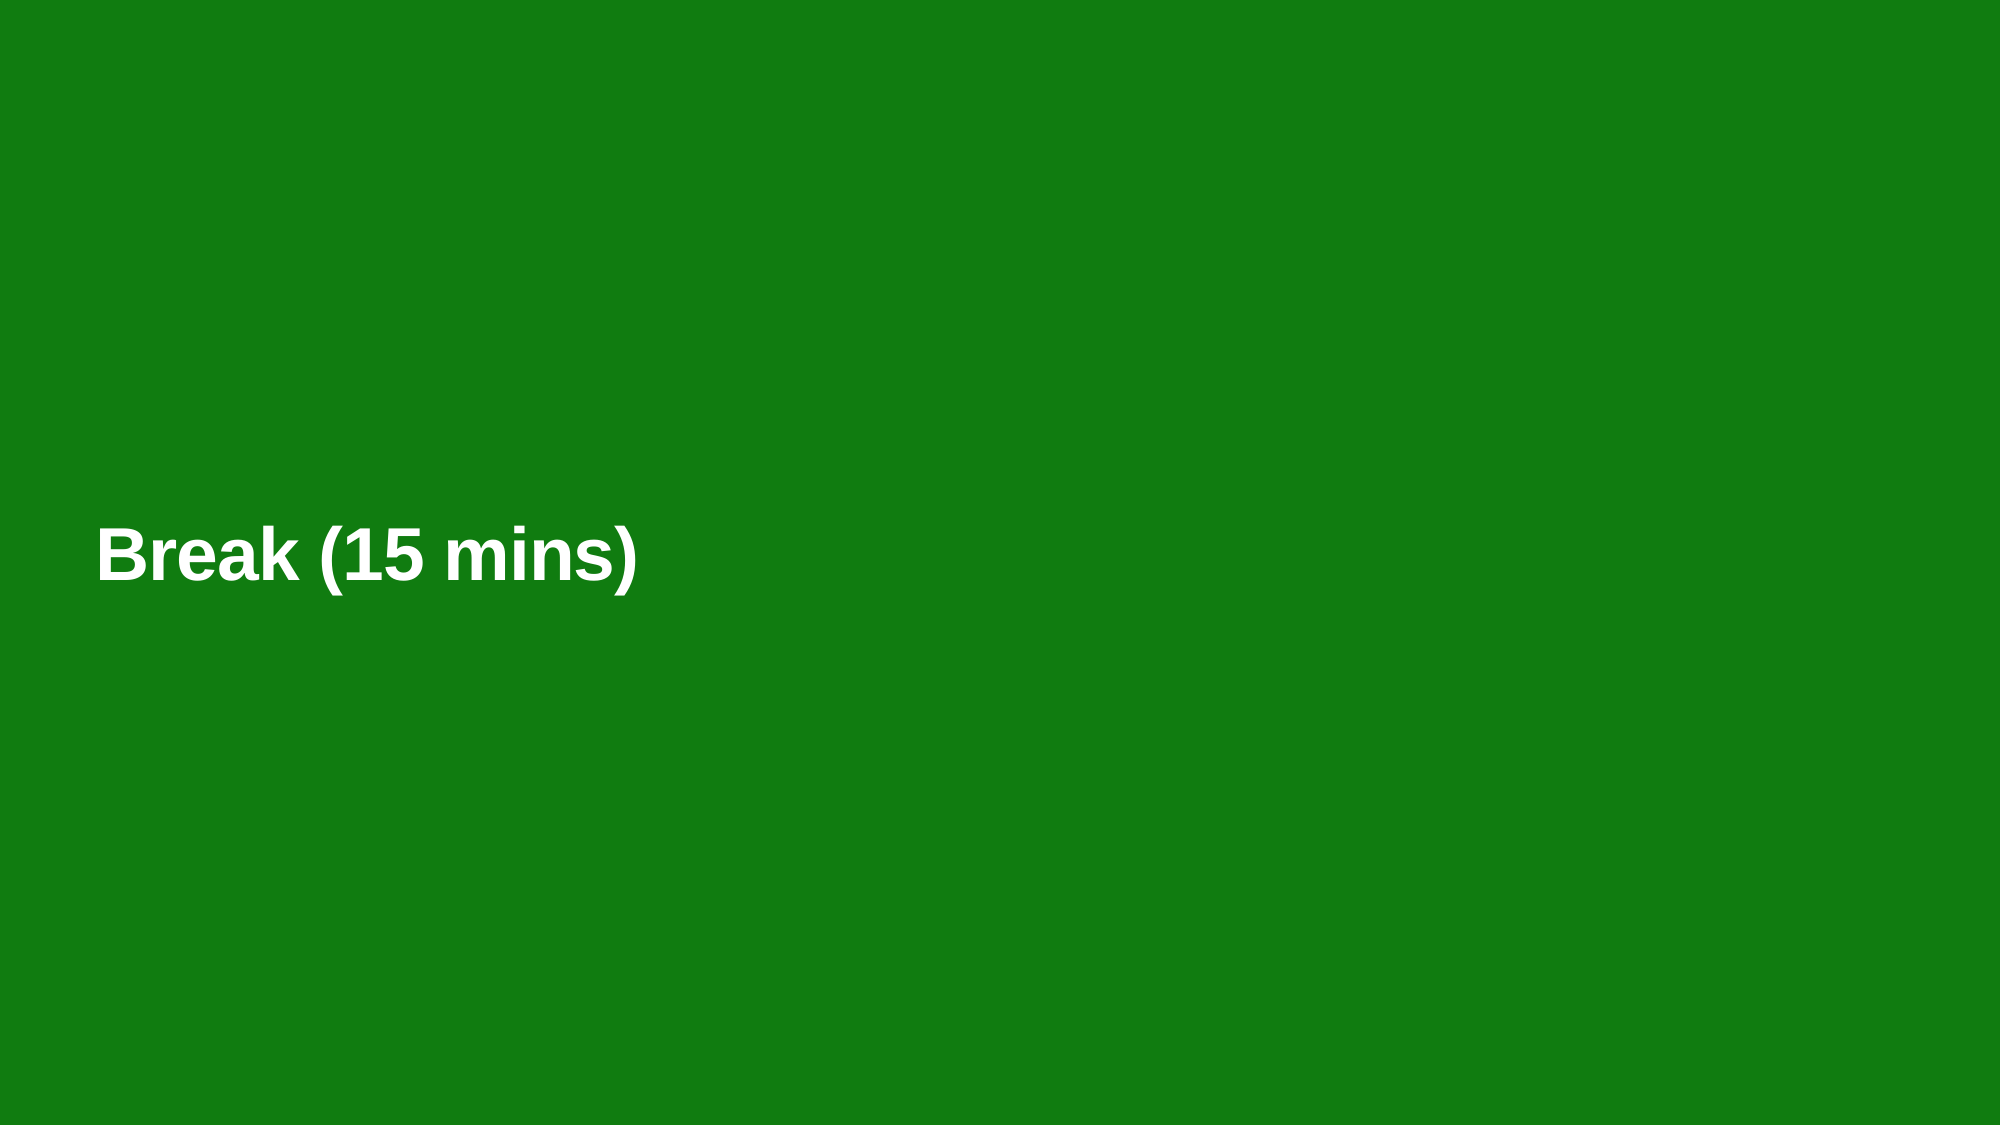

Thank You slide
#
Break (15 mins)